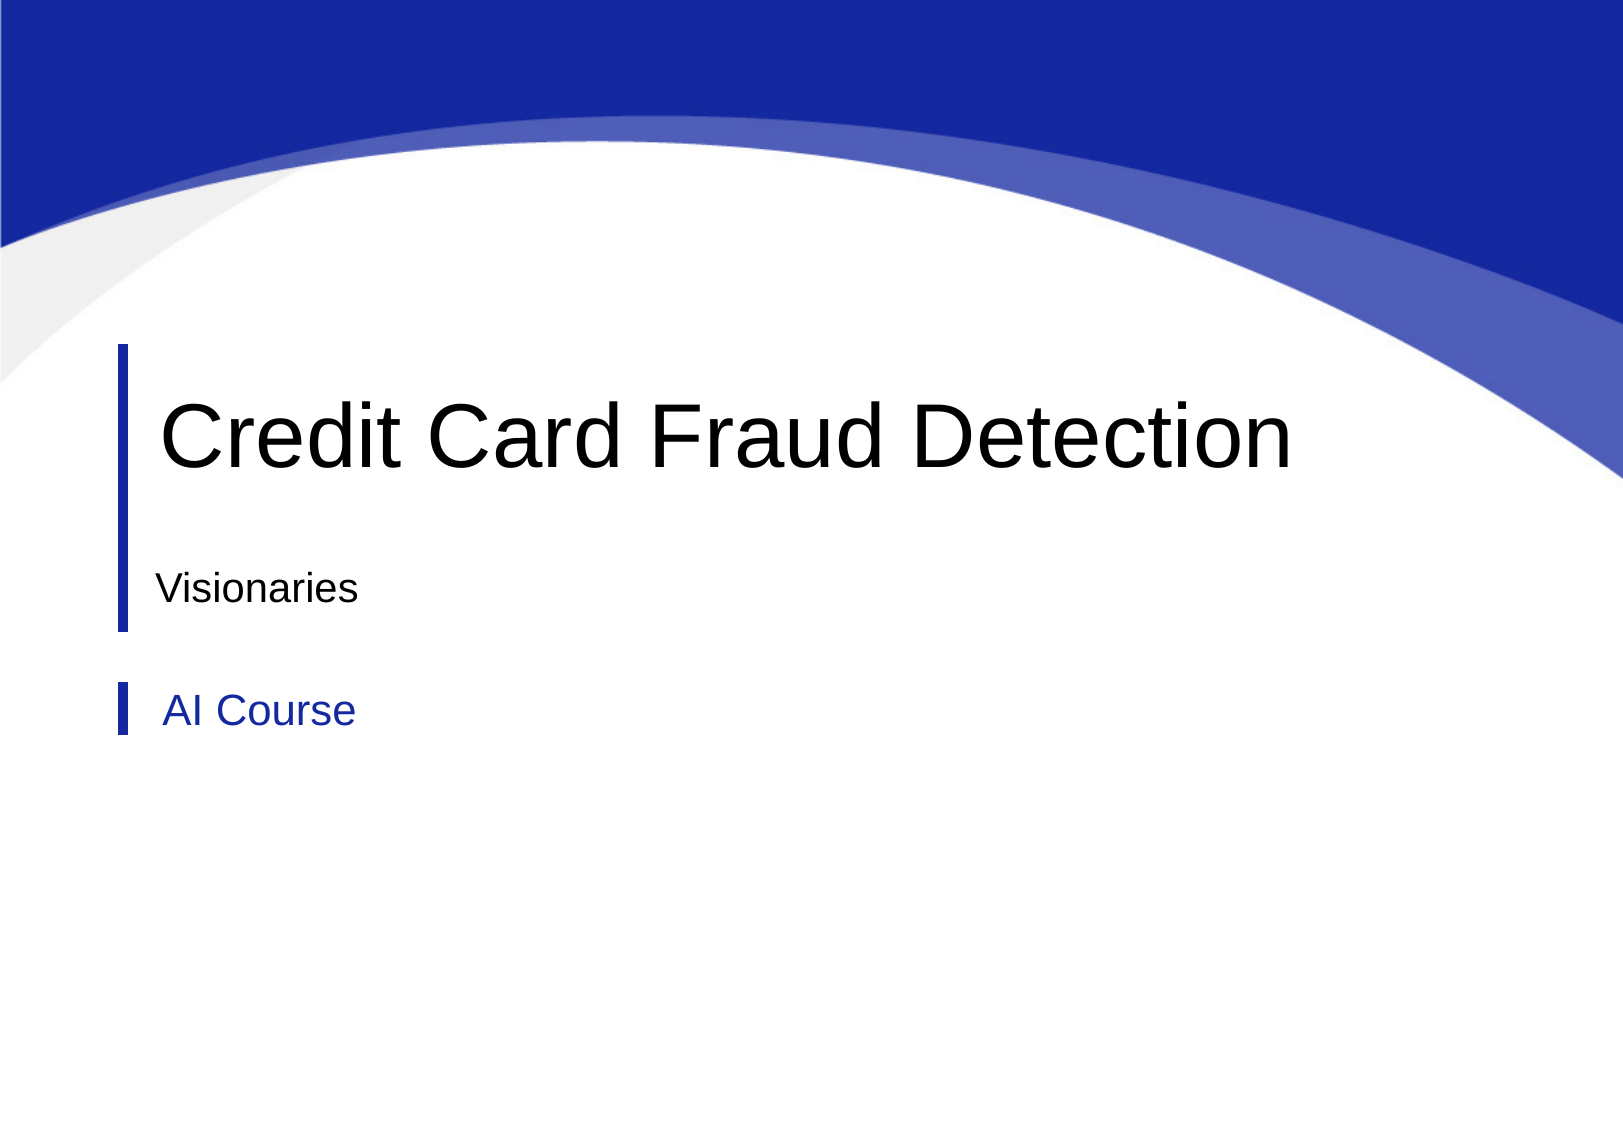

Credit Card Fraud Detection

Visionaries

AI Course